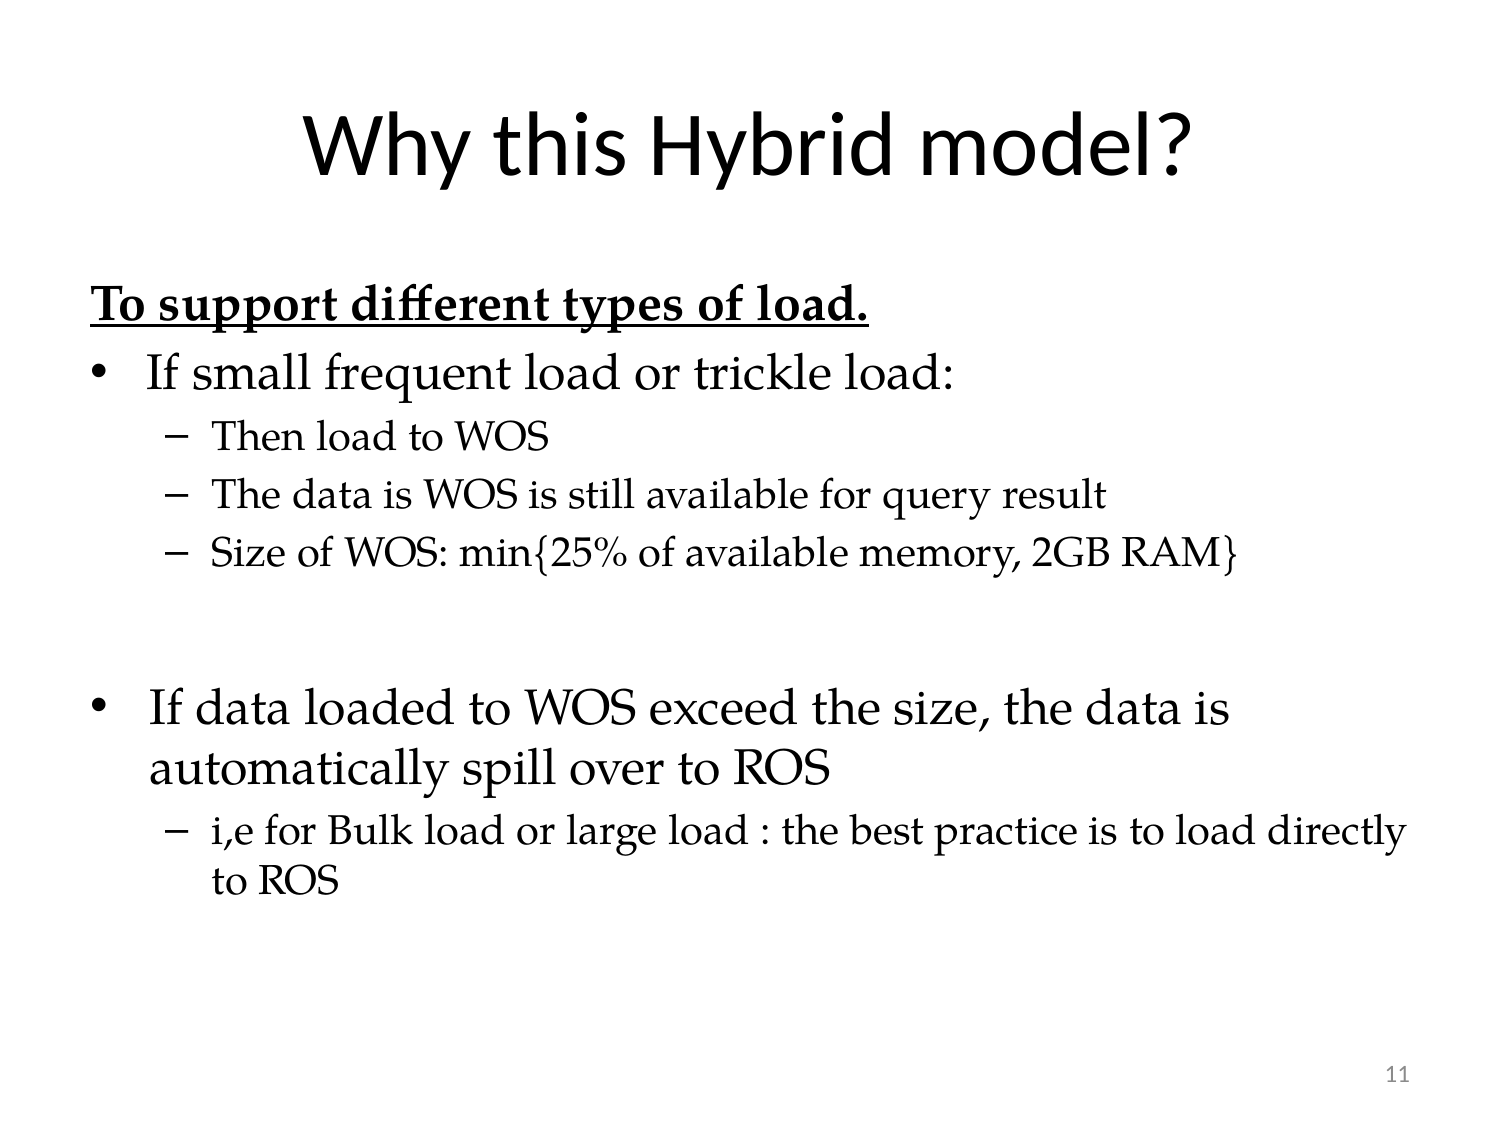

# Why this Hybrid model?
To support different types of load.
If small frequent load or trickle load:
Then load to WOS
The data is WOS is still available for query result
Size of WOS: min{25% of available memory, 2GB RAM}

If data loaded to WOS exceed the size, the data is automatically spill over to ROS
i,e for Bulk load or large load : the best practice is to load directly to ROS
11